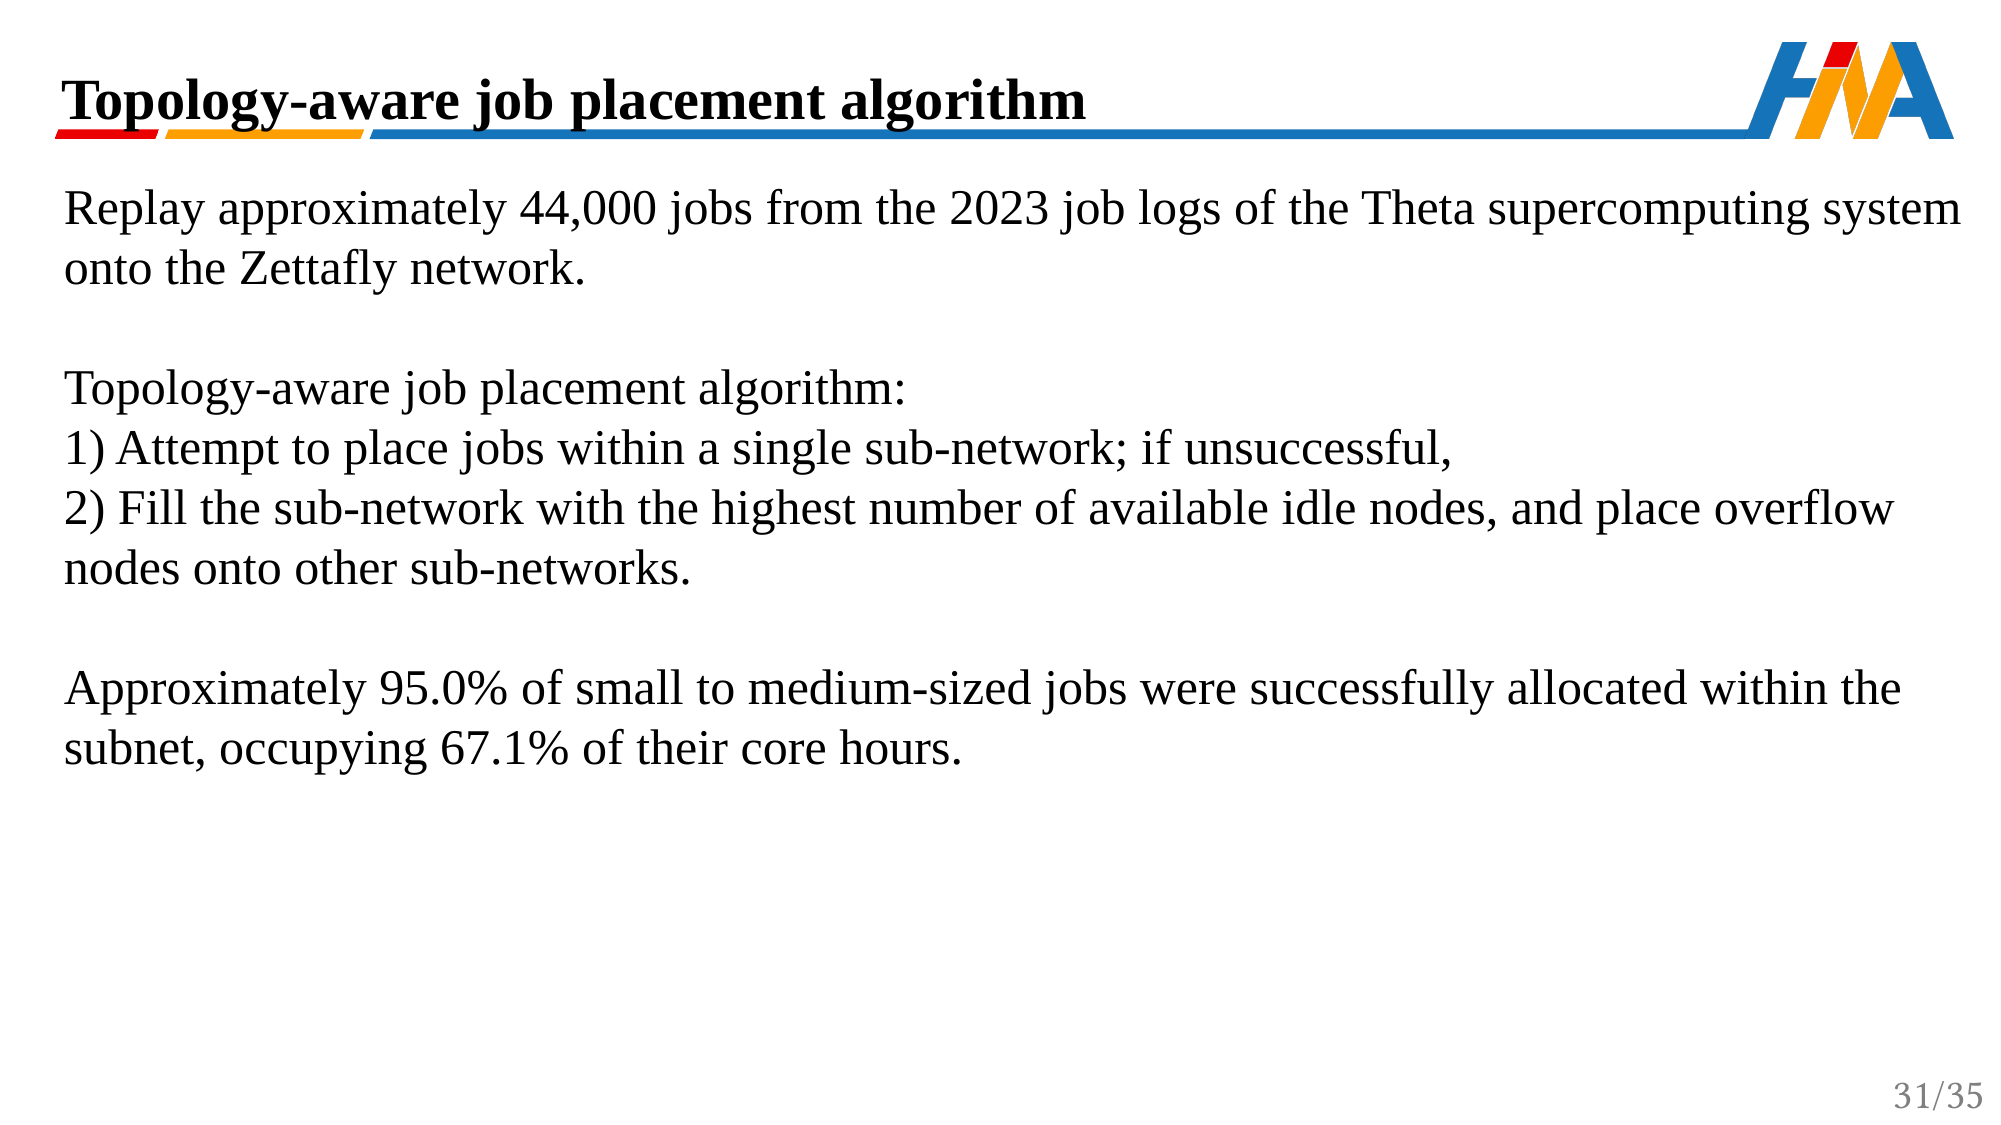

Topology-aware job placement algorithm
Replay approximately 44,000 jobs from the 2023 job logs of the Theta supercomputing system onto the Zettafly network.

Topology-aware job placement algorithm:
1) Attempt to place jobs within a single sub-network; if unsuccessful,
2) Fill the sub-network with the highest number of available idle nodes, and place overflow nodes onto other sub-networks.

Approximately 95.0% of small to medium-sized jobs were successfully allocated within the subnet, occupying 67.1% of their core hours.